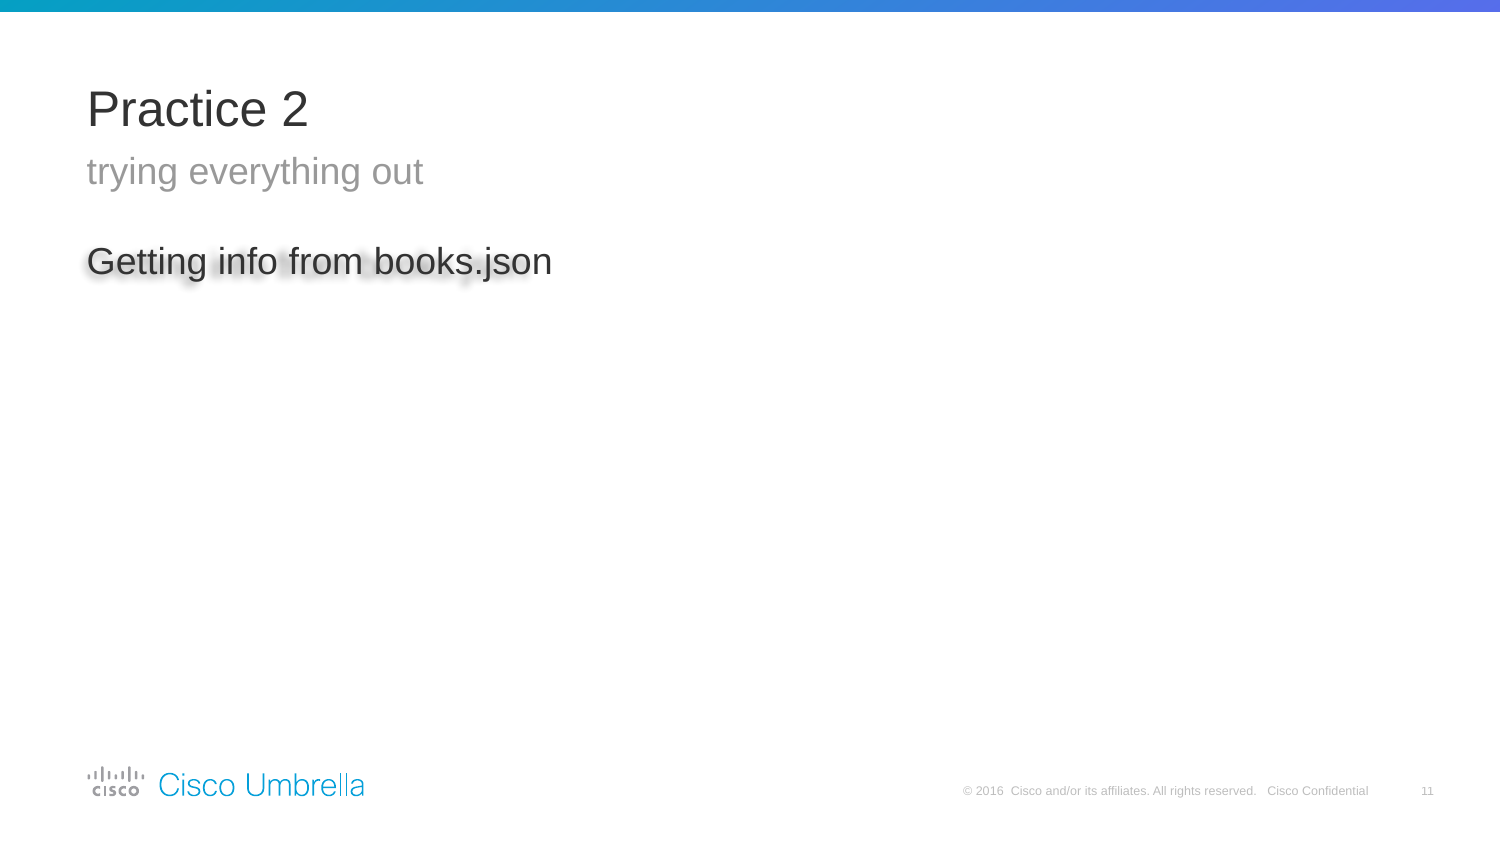

# Practice 2
trying everything out
Getting info from books.json